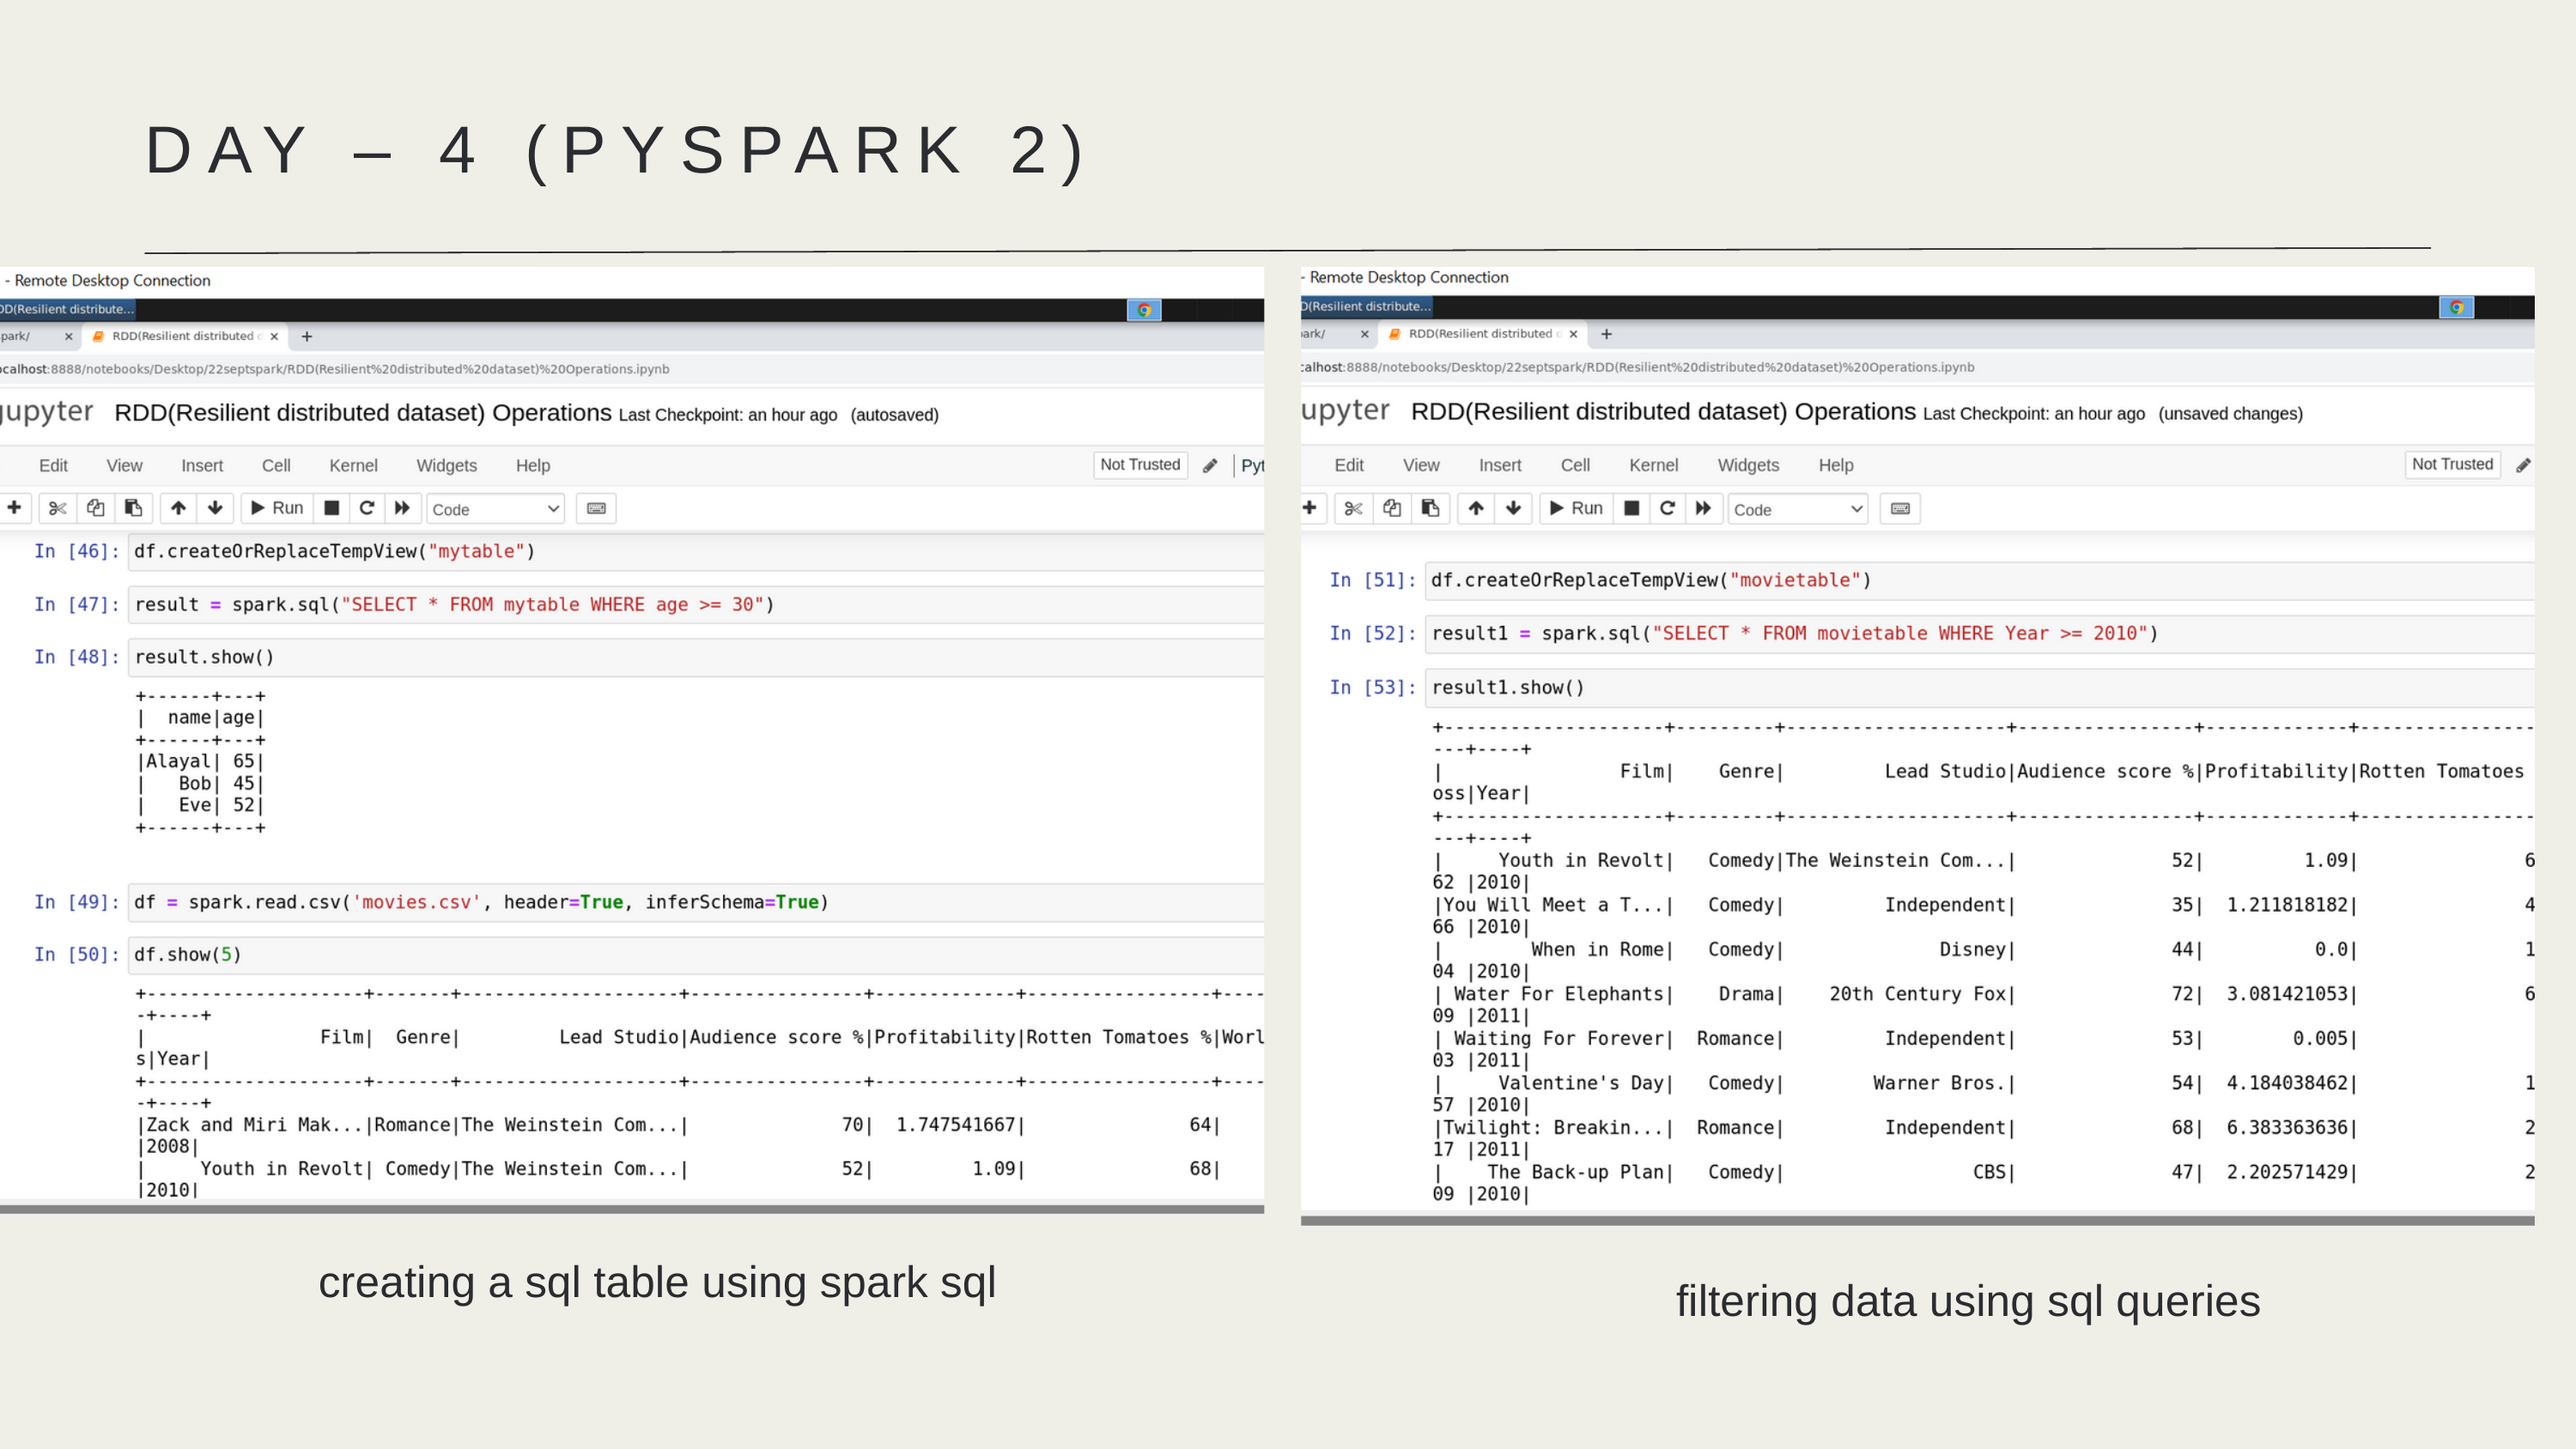

DAY – 4 (PYSPARK 2)

creating a sql table using spark sql
filtering data using sql queries